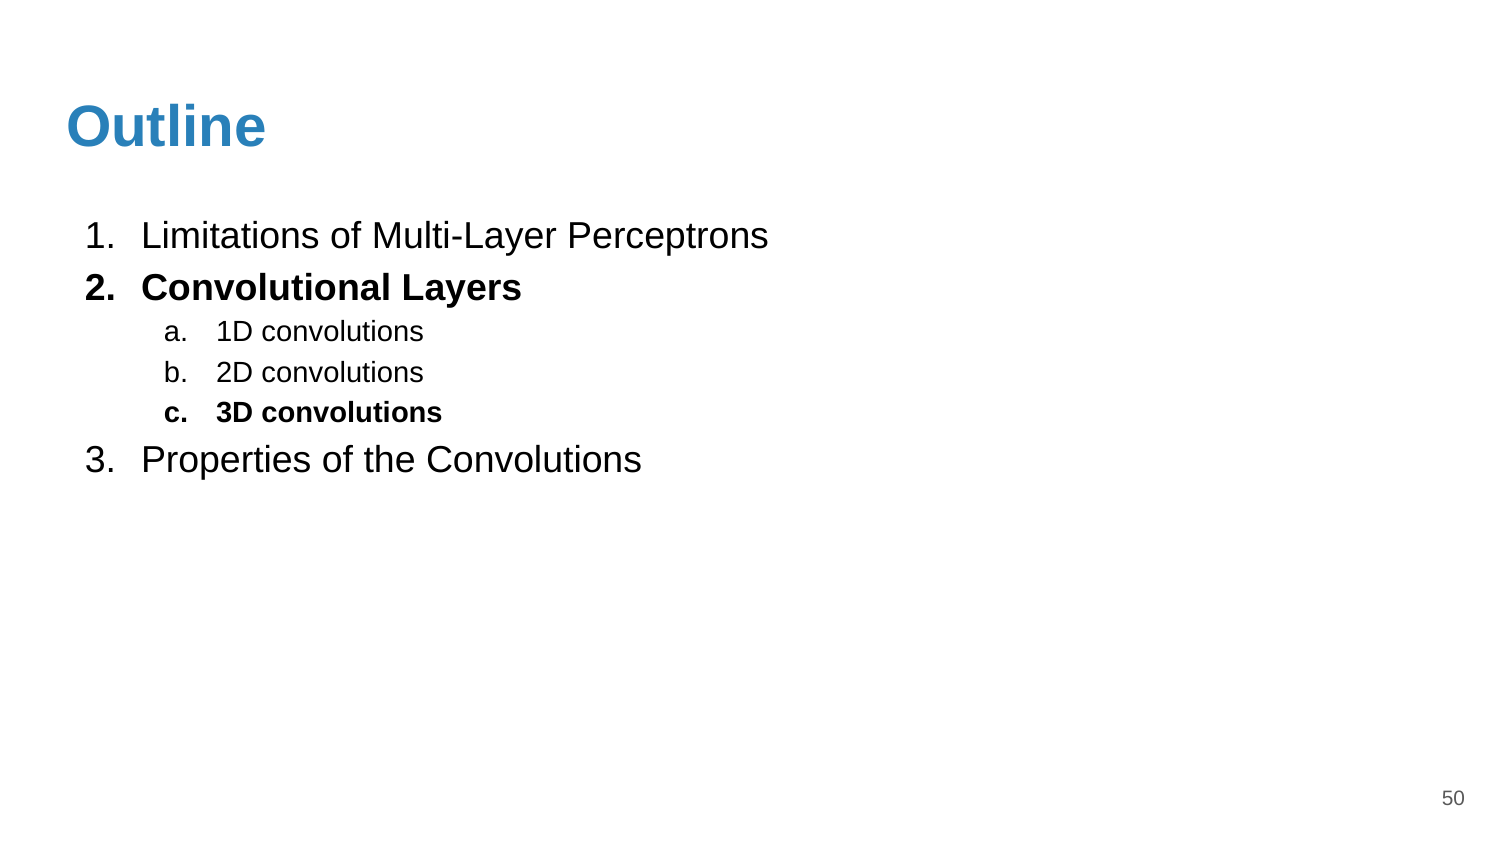

# Outline
Limitations of Multi-Layer Perceptrons
Convolutional Layers
1D convolutions
2D convolutions
3D convolutions
Properties of the Convolutions

50